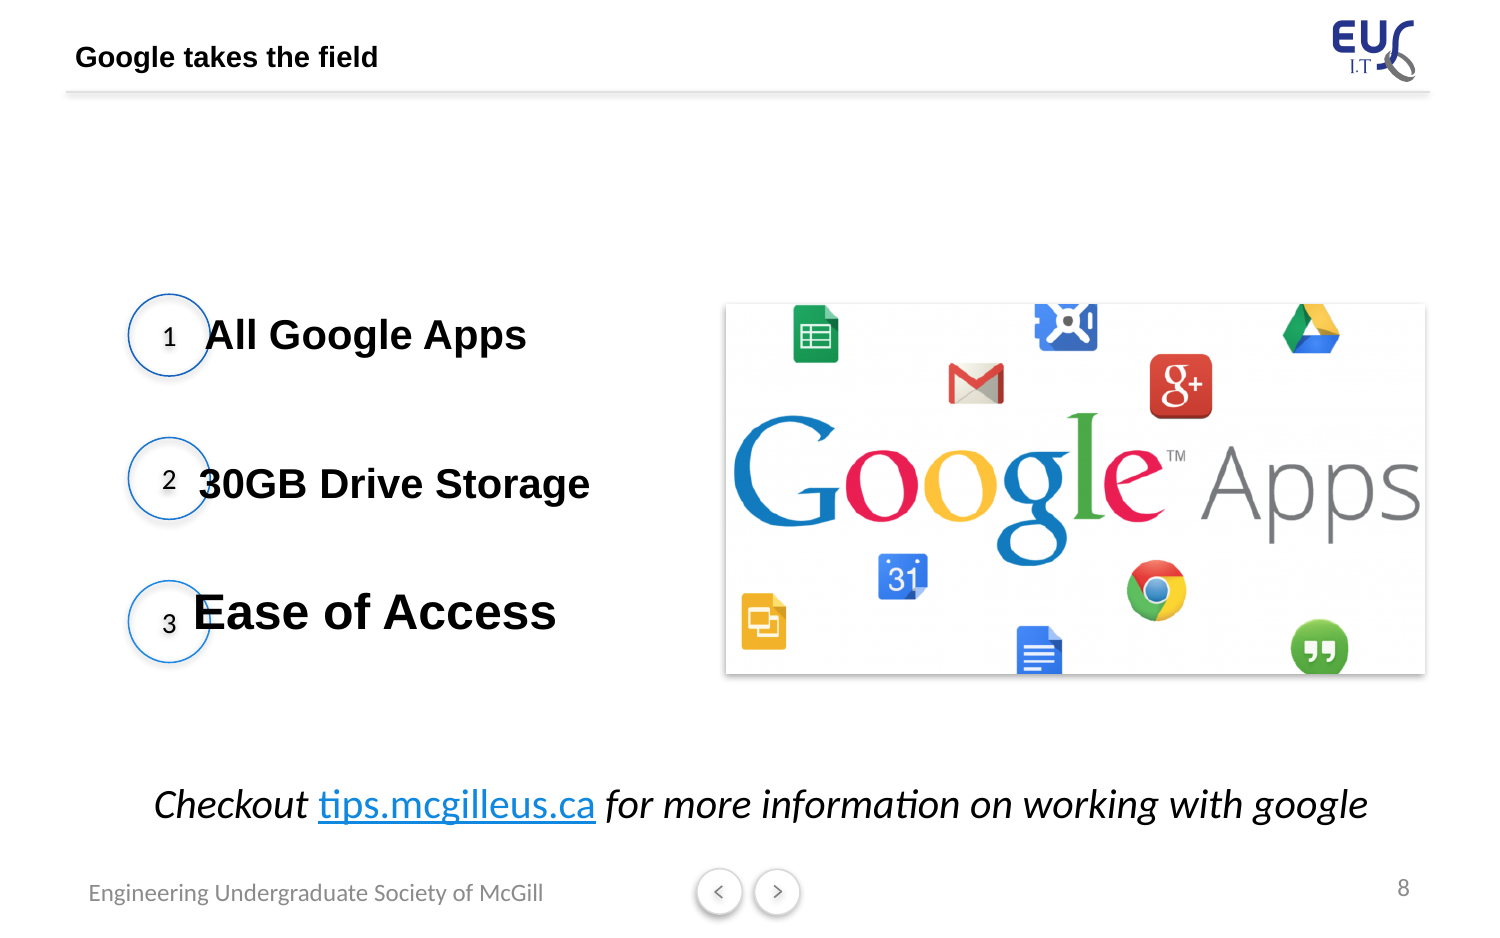

# Google takes the field
1
All Google Apps

2
30GB Drive Storage
Ease of Access
3
Checkout tips.mcgilleus.ca for more information on working with google
8